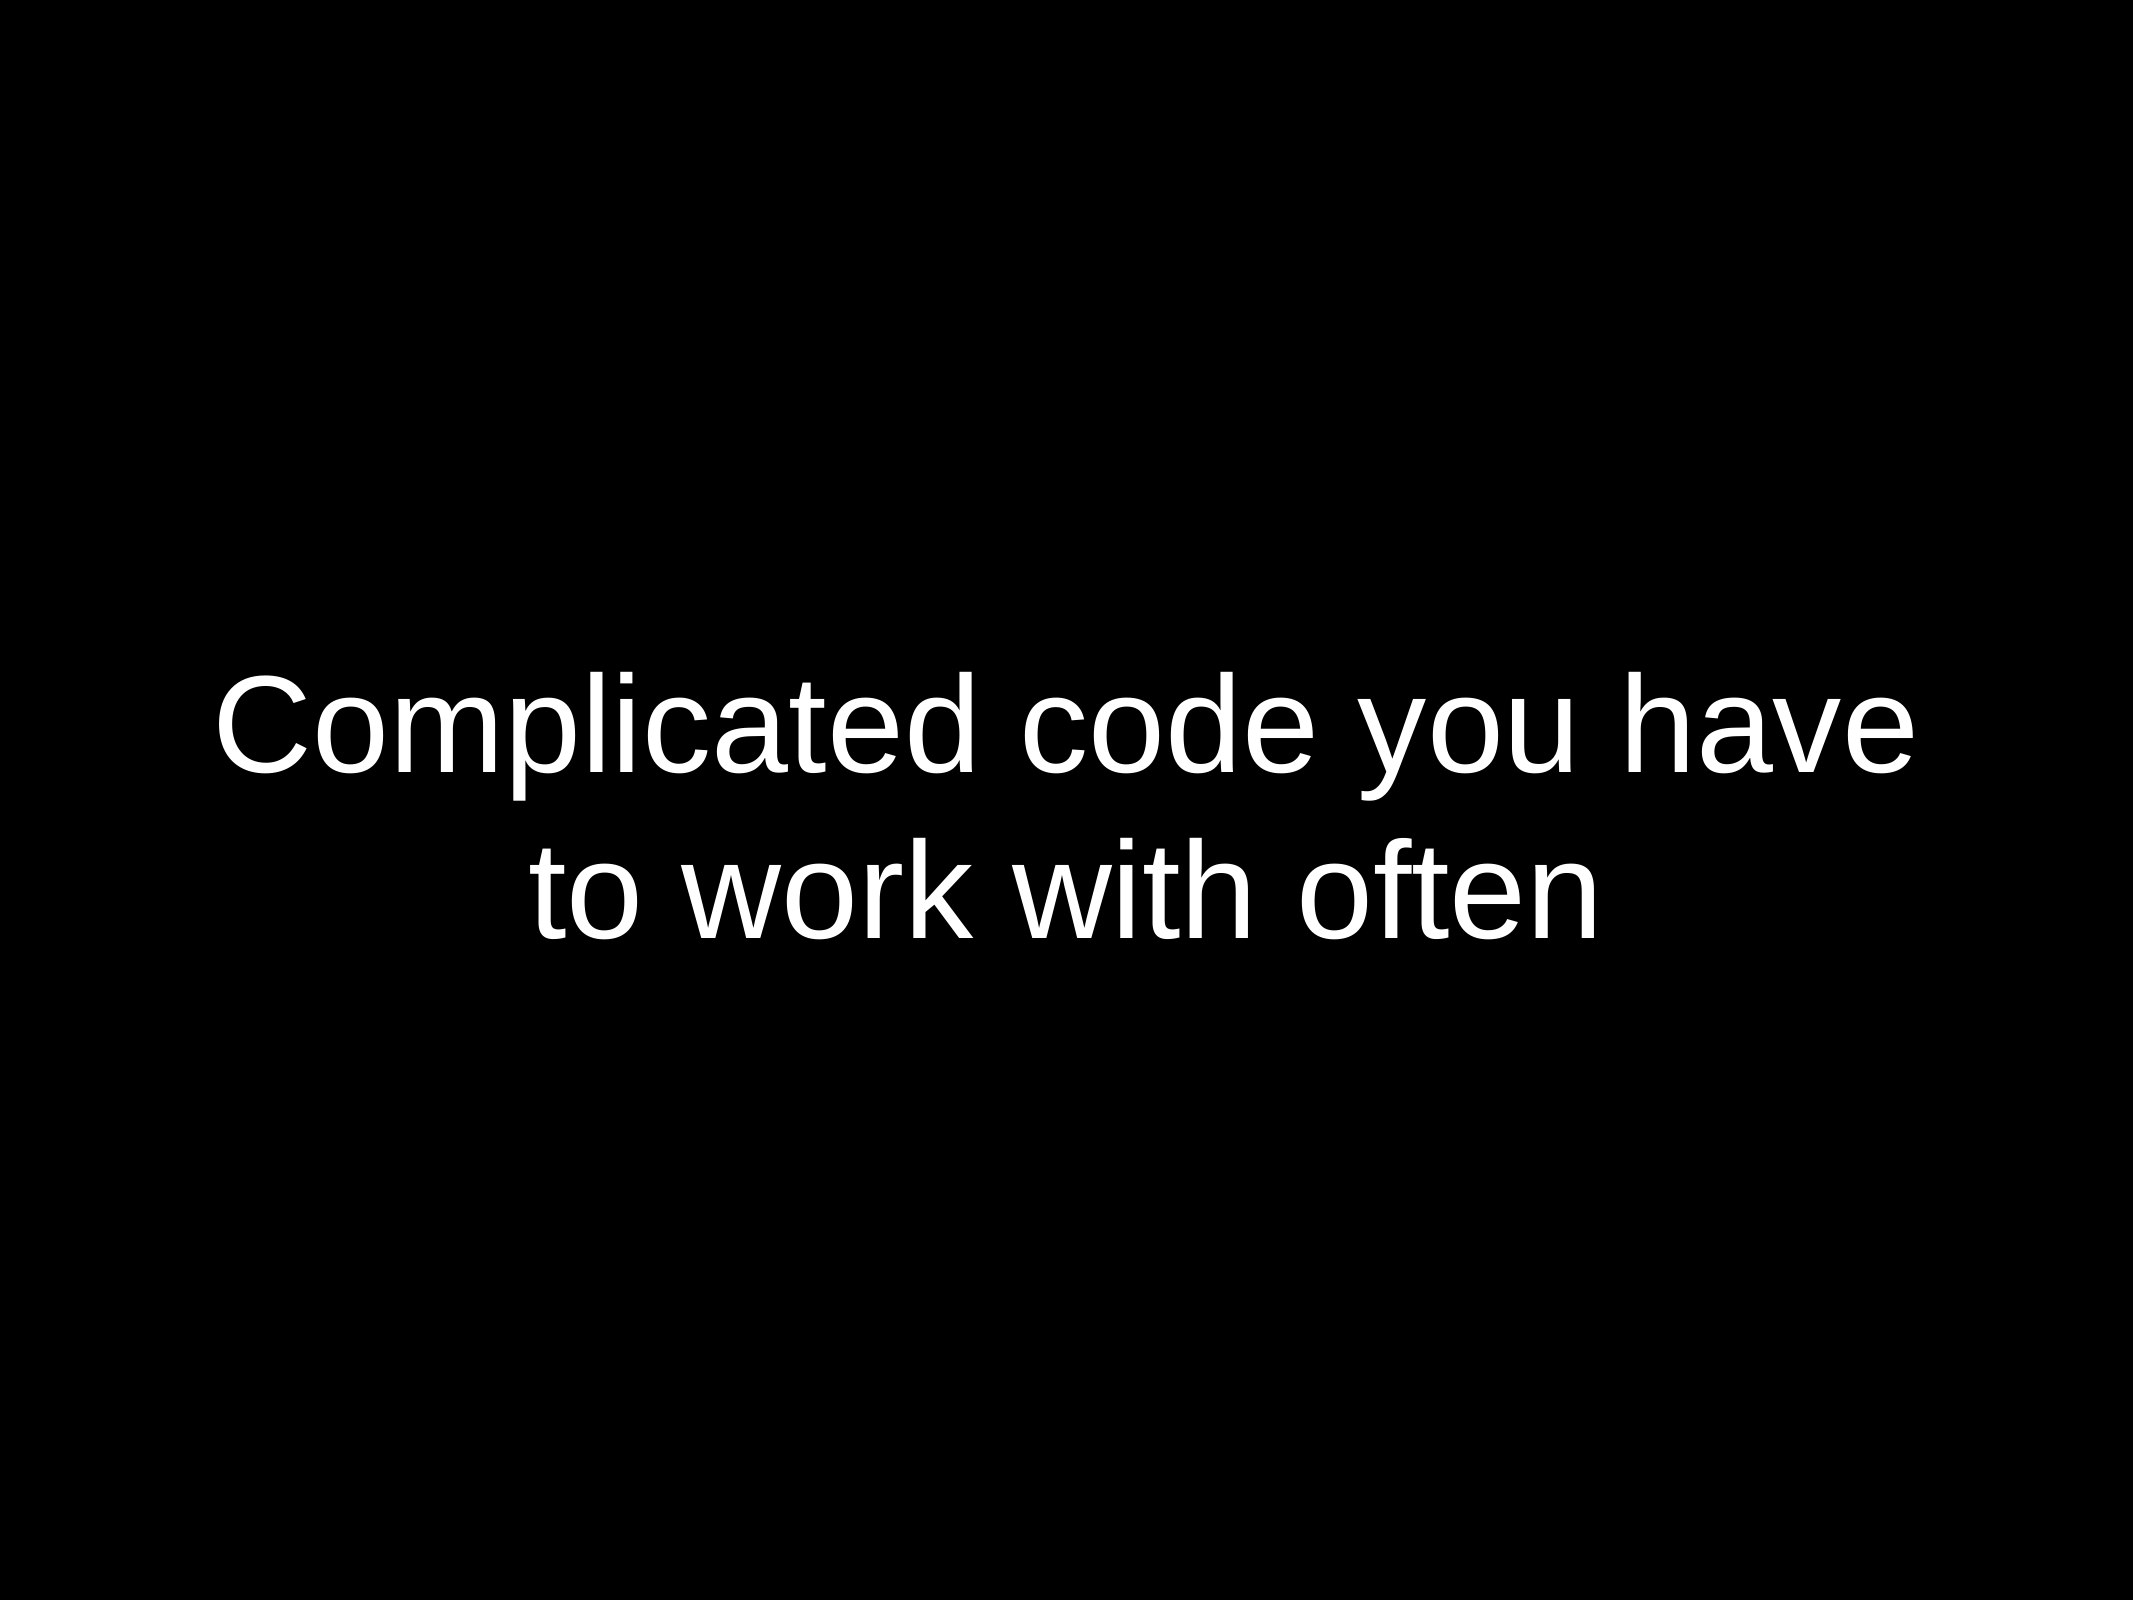

# Complicated code you have to work with often